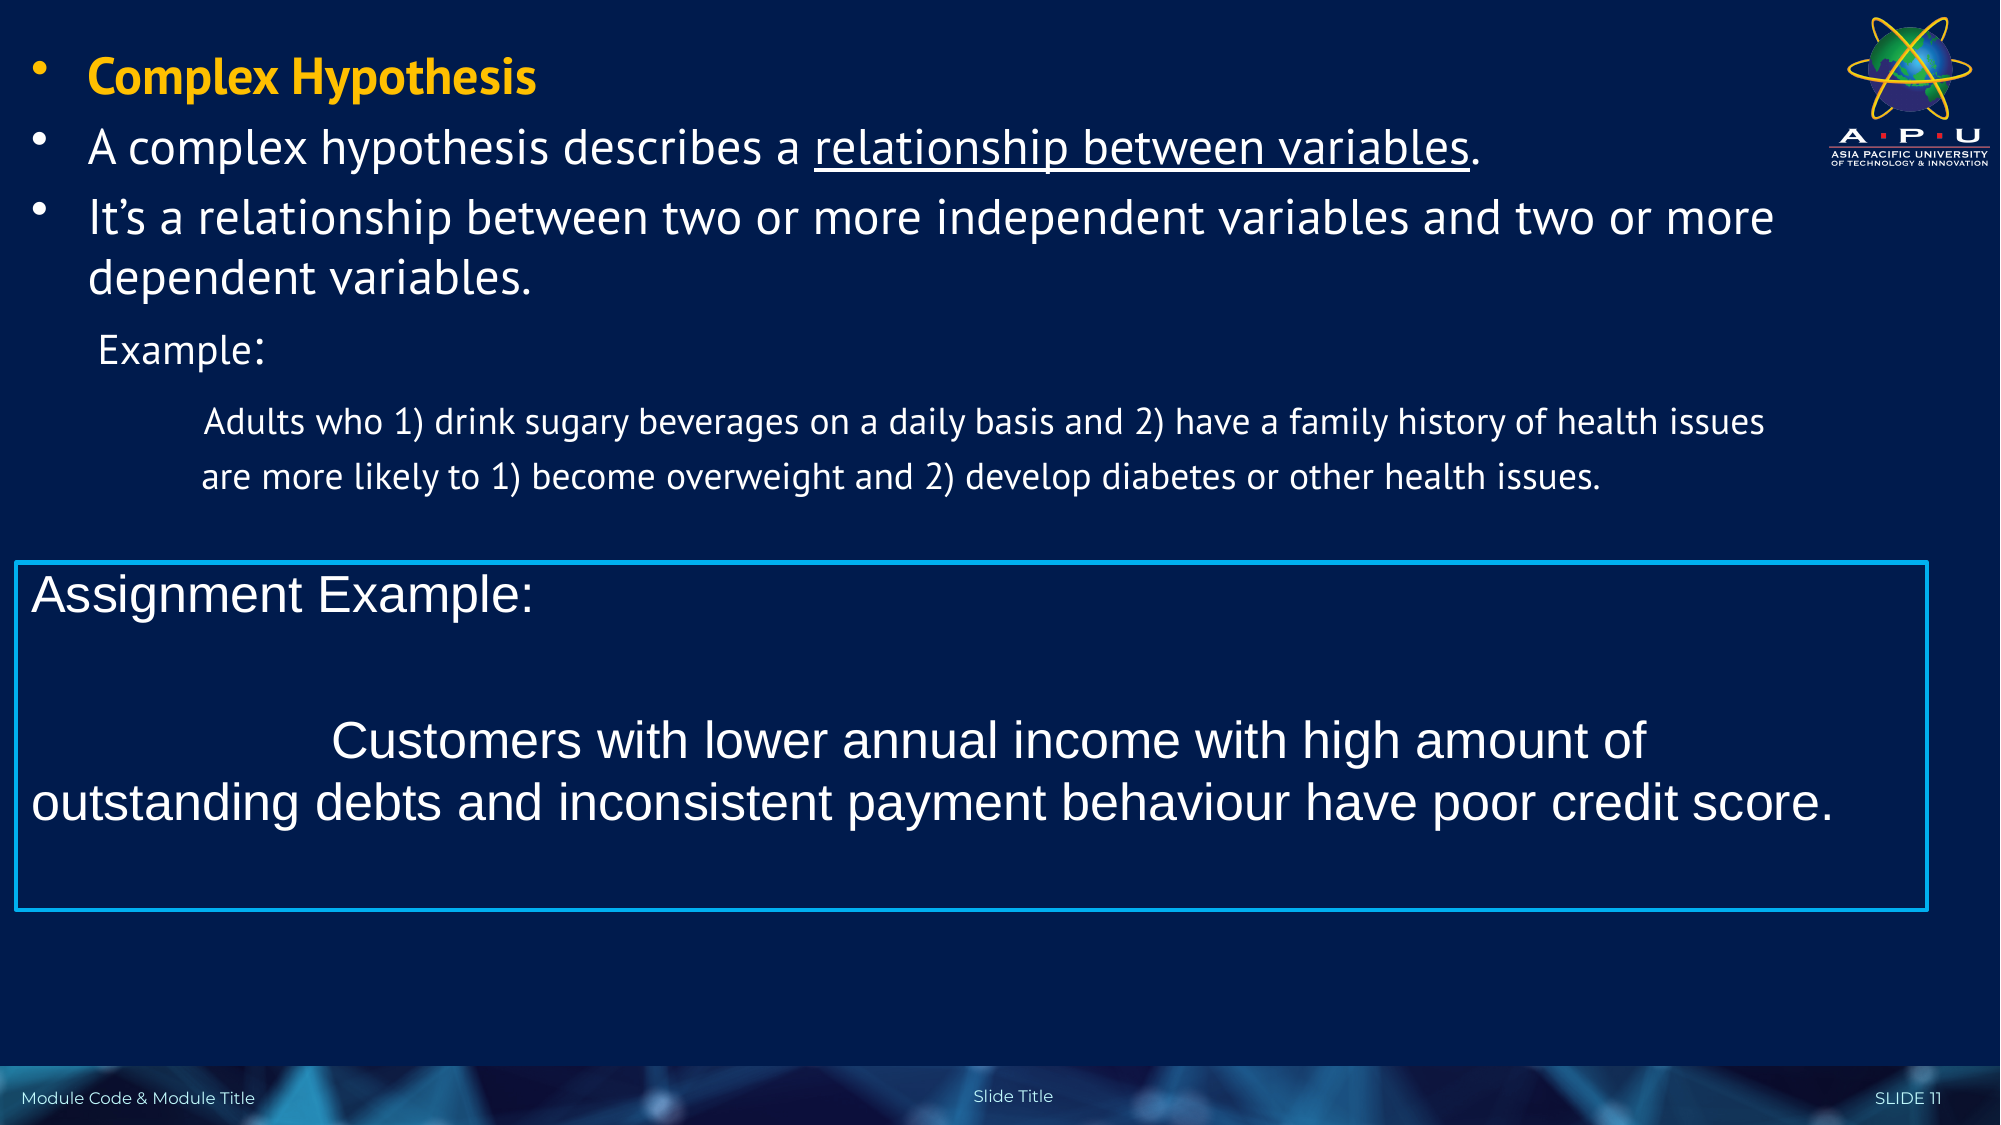

Complex Hypothesis
A complex hypothesis describes a relationship between variables.
It’s a relationship between two or more independent variables and two or more dependent variables.
     Example:
             Adults who 1) drink sugary beverages on a daily basis and 2) have a family history of health issues
                 are more likely to 1) become overweight and 2) develop diabetes or other health issues.

Assignment Example:

		Customers with lower annual income with high amount of outstanding debts and inconsistent payment behaviour have poor credit score.